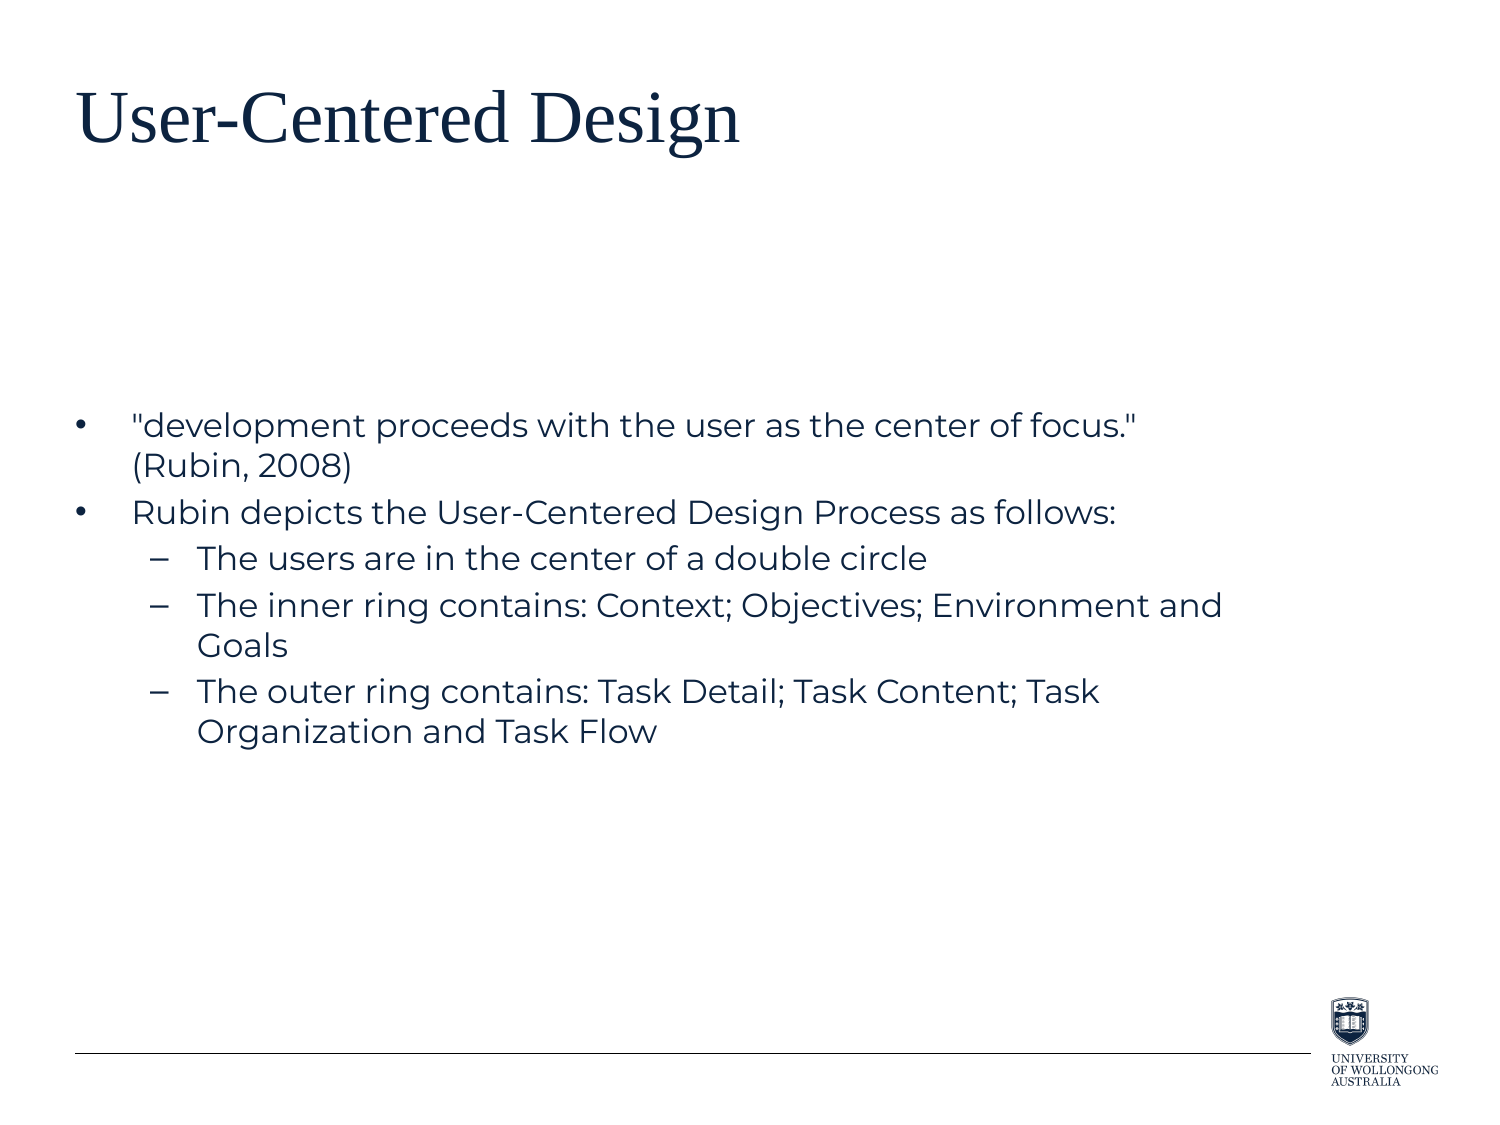

# User-Centered Design
"development proceeds with the user as the center of focus." (Rubin, 2008)
Rubin depicts the User-Centered Design Process as follows:
The users are in the center of a double circle
The inner ring contains: Context; Objectives; Environment and Goals
The outer ring contains: Task Detail; Task Content; Task Organization and Task Flow